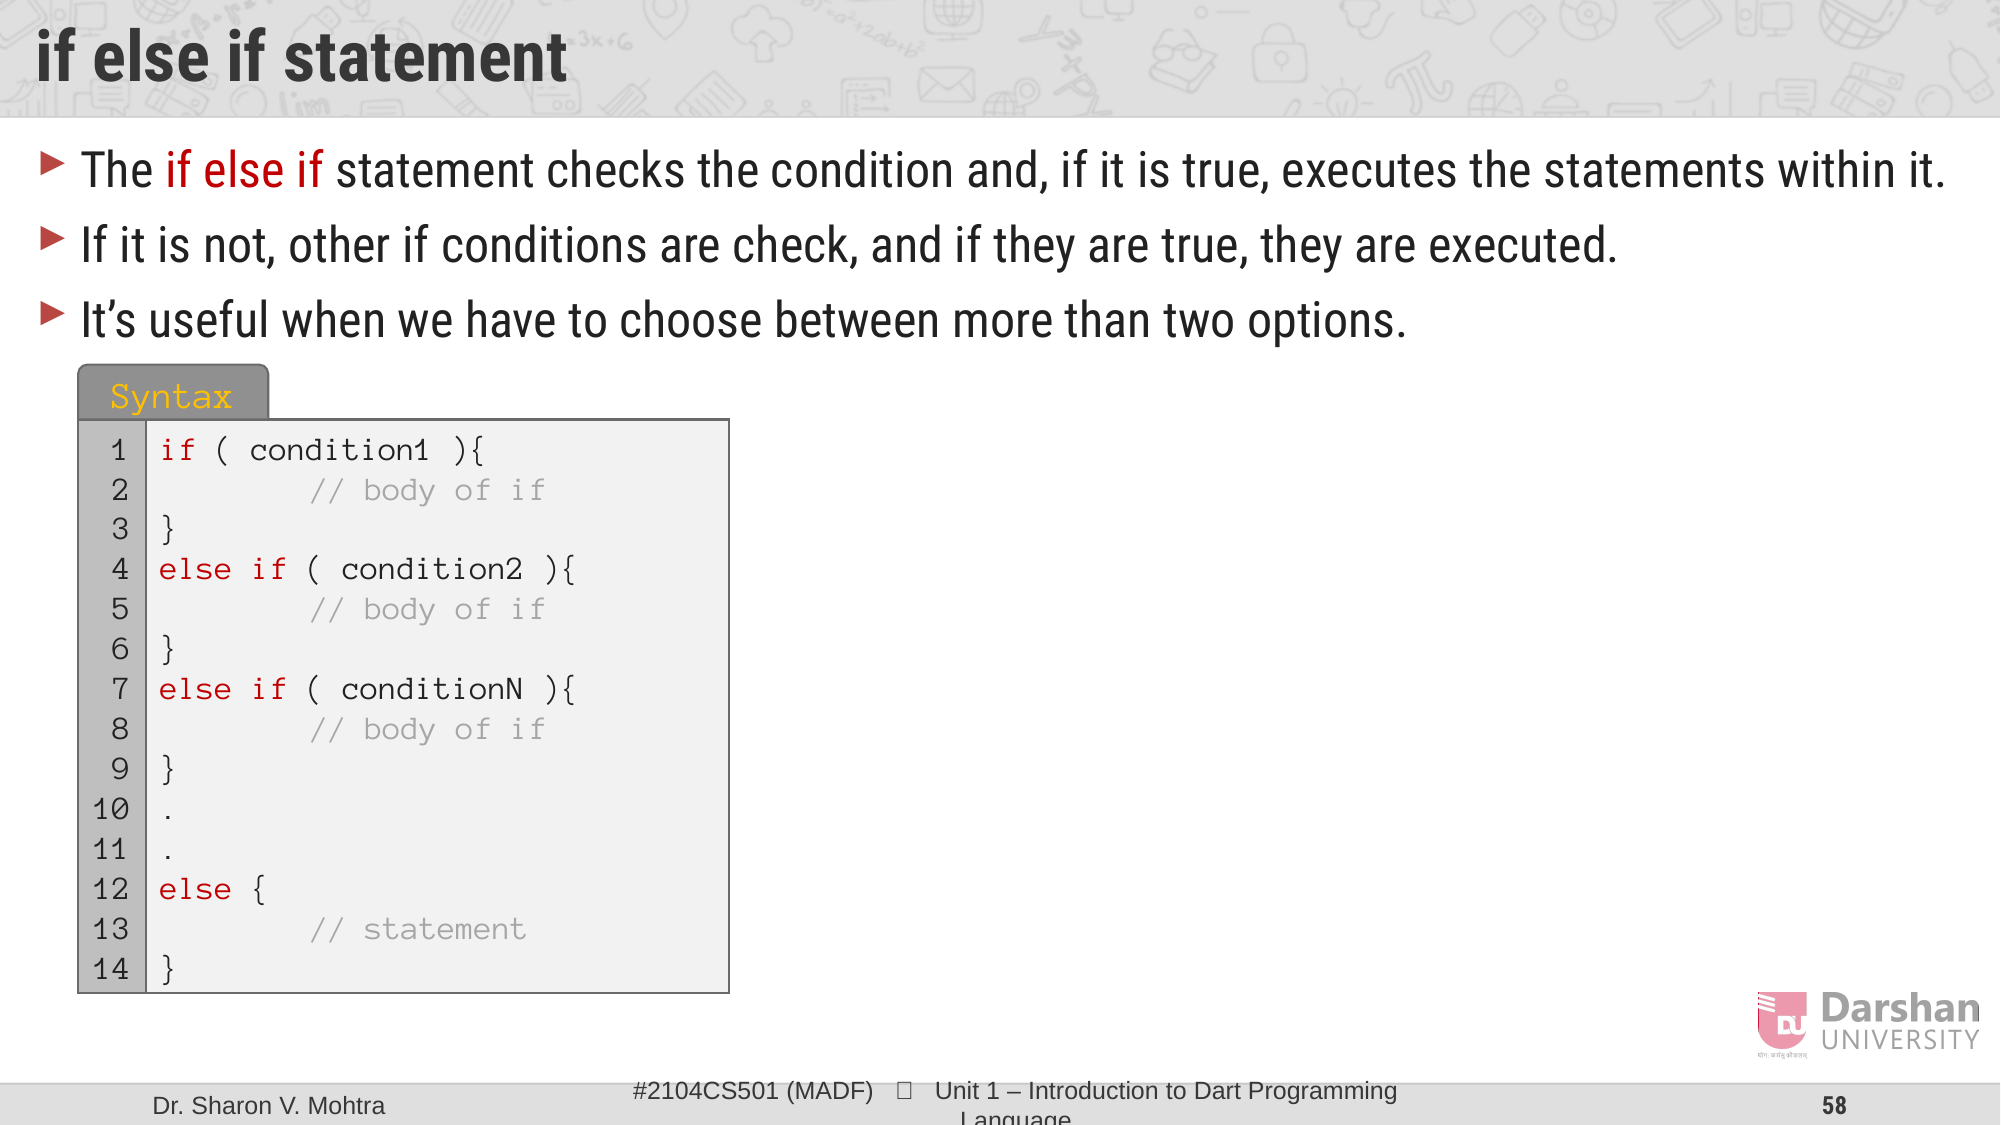

# if else if statement
The if else if statement checks the condition and, if it is true, executes the statements within it.
If it is not, other if conditions are check, and if they are true, they are executed.
It’s useful when we have to choose between more than two options.
Syntax
1
2
3
4
5
6
7
8
9
10
11
12
13
14
if ( condition1 ){
	// body of if
}
else if ( condition2 ){
	// body of if
}
else if ( conditionN ){
	// body of if
}
.
.
else {
	// statement
}